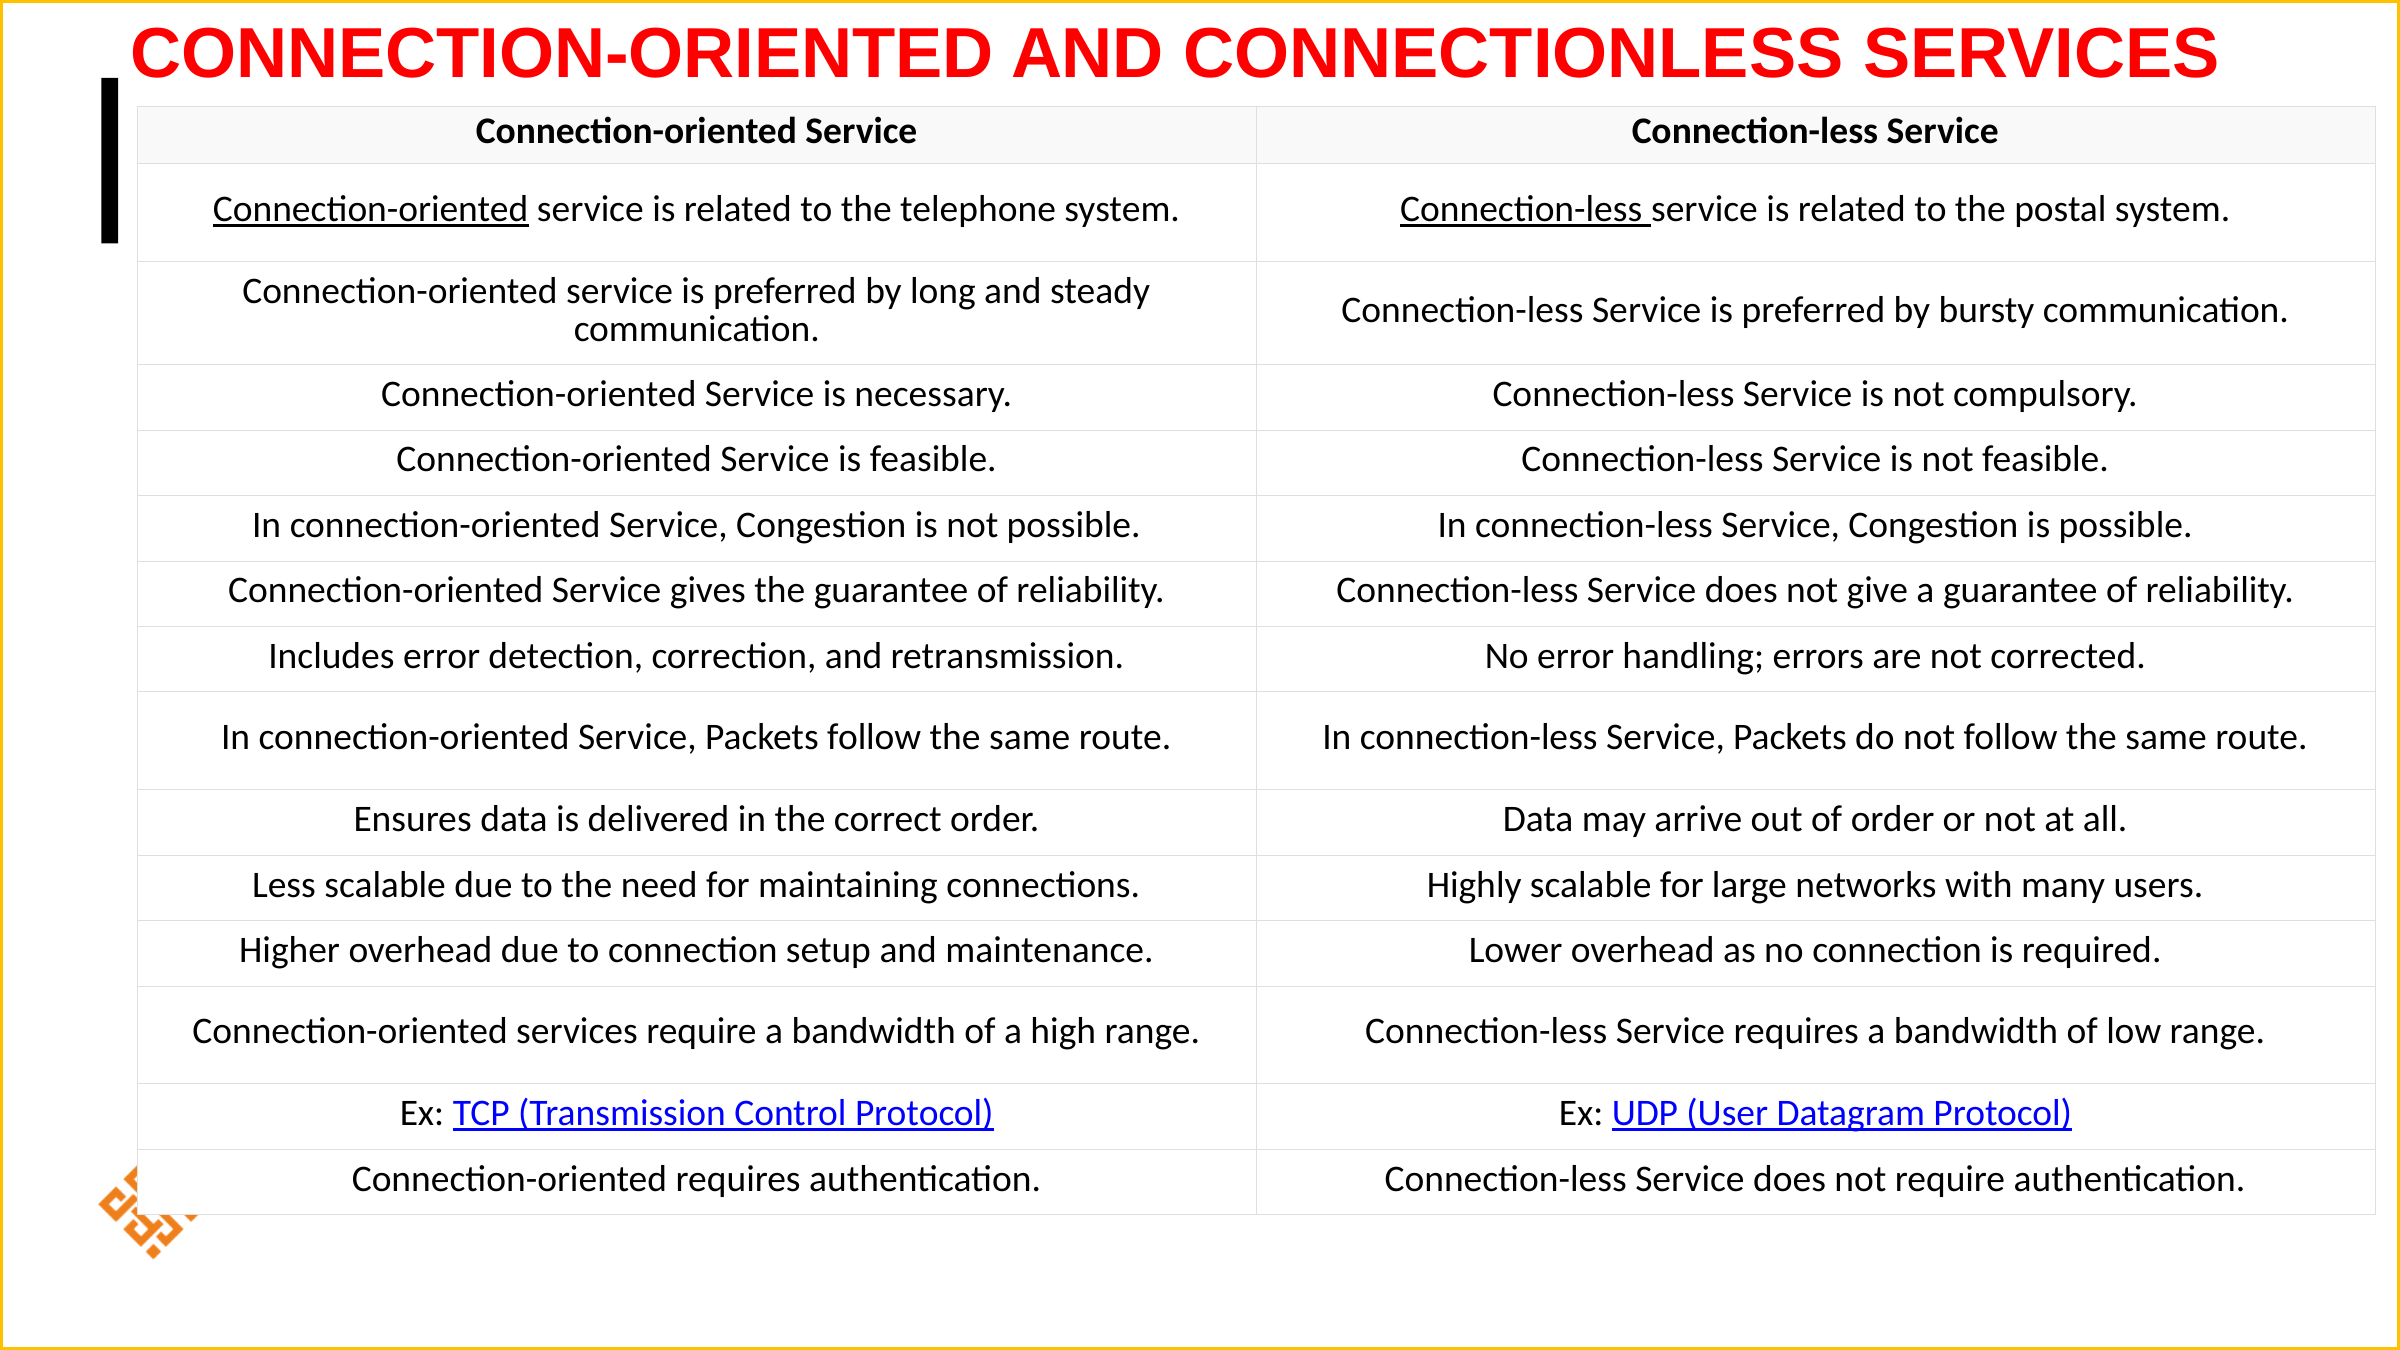

# Connection-oriented and Connectionless Services
| Connection-oriented Service | Connection-less Service |
| --- | --- |
| Connection-oriented service is related to the telephone system. | Connection-less service is related to the postal system. |
| Connection-oriented service is preferred by long and steady communication. | Connection-less Service is preferred by bursty communication. |
| Connection-oriented Service is necessary. | Connection-less Service is not compulsory. |
| Connection-oriented Service is feasible. | Connection-less Service is not feasible. |
| In connection-oriented Service, Congestion is not possible. | In connection-less Service, Congestion is possible. |
| Connection-oriented Service gives the guarantee of reliability. | Connection-less Service does not give a guarantee of reliability. |
| Includes error detection, correction, and retransmission. | No error handling; errors are not corrected. |
| In connection-oriented Service, Packets follow the same route. | In connection-less Service, Packets do not follow the same route. |
| Ensures data is delivered in the correct order. | Data may arrive out of order or not at all. |
| Less scalable due to the need for maintaining connections. | Highly scalable for large networks with many users. |
| Higher overhead due to connection setup and maintenance. | Lower overhead as no connection is required. |
| Connection-oriented services require a bandwidth of a high range. | Connection-less Service requires a bandwidth of low range. |
| Ex: TCP (Transmission Control Protocol) | Ex: UDP (User Datagram Protocol) |
| Connection-oriented requires authentication. | Connection-less Service does not require authentication. |